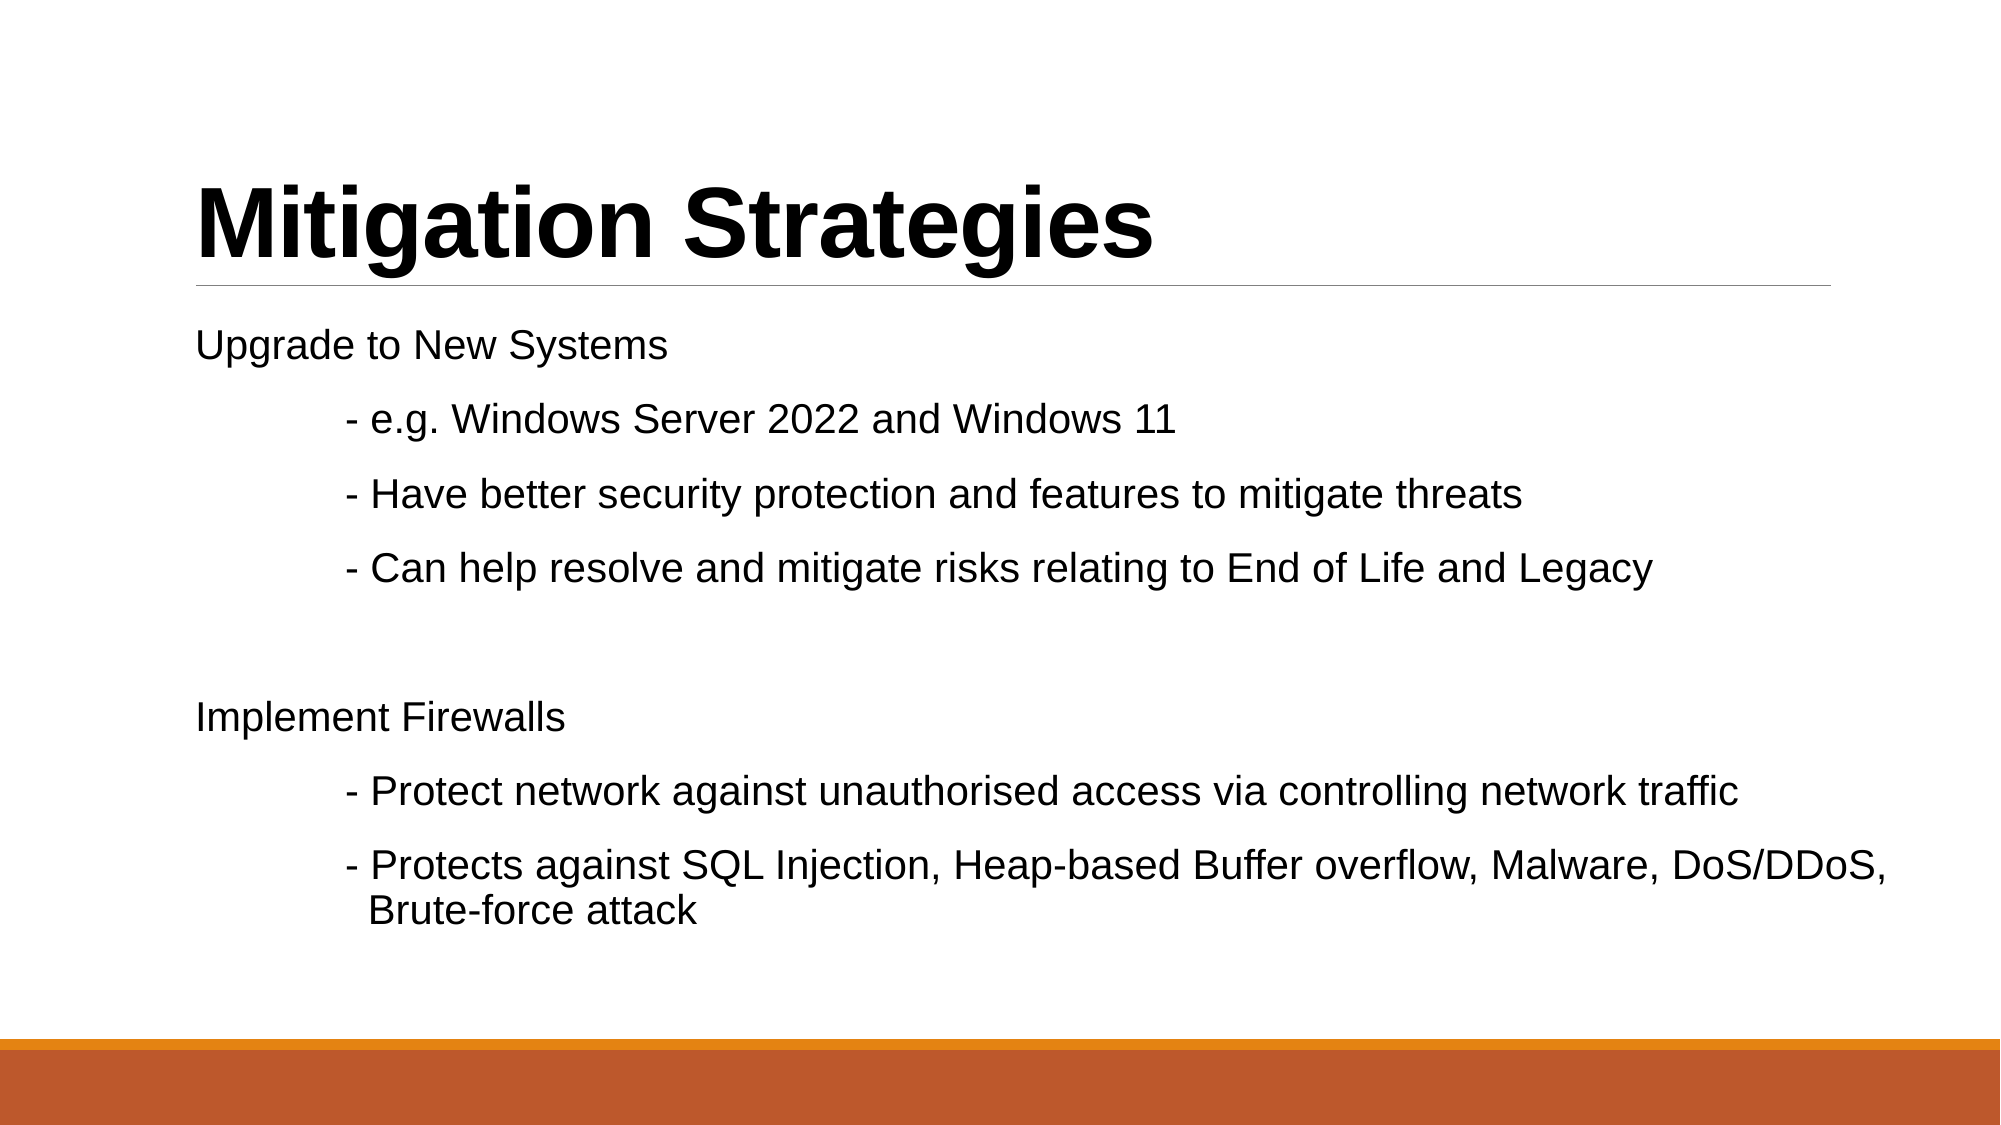

# Mitigation Strategies
Upgrade to New Systems
	- e.g. Windows Server 2022 and Windows 11
	- Have better security protection and features to mitigate threats
	- Can help resolve and mitigate risks relating to End of Life and Legacy

Implement Firewalls
	- Protect network against unauthorised access via controlling network traffic
	- Protects against SQL Injection, Heap-based Buffer overflow, Malware, DoS/DDoS, 	  Brute-force attack